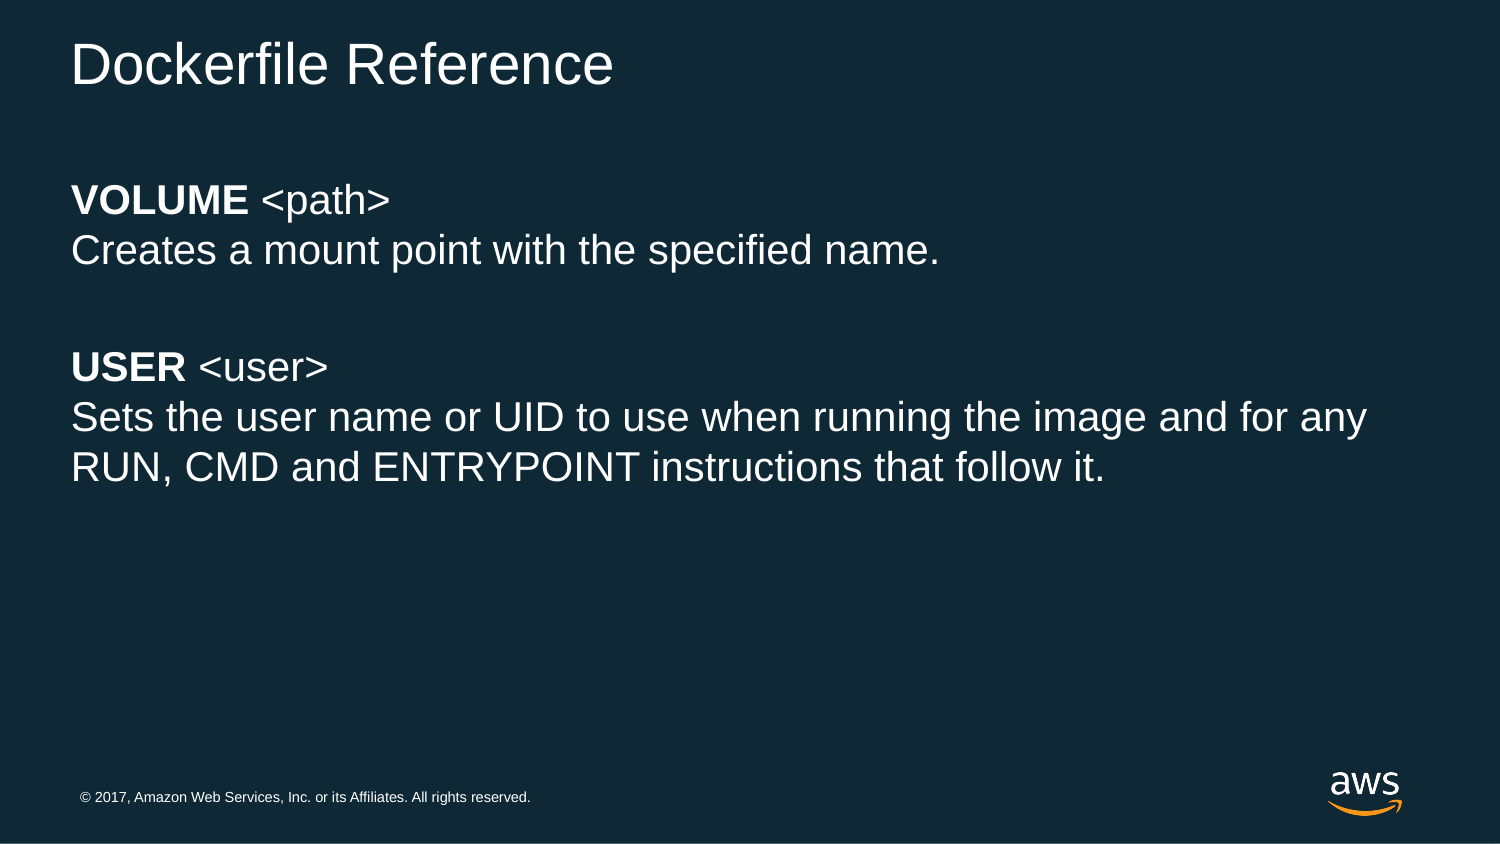

# Dockerfile Reference
VOLUME <path>
Creates a mount point with the specified name.

USER <user>
Sets the user name or UID to use when running the image and for any RUN, CMD and ENTRYPOINT instructions that follow it.